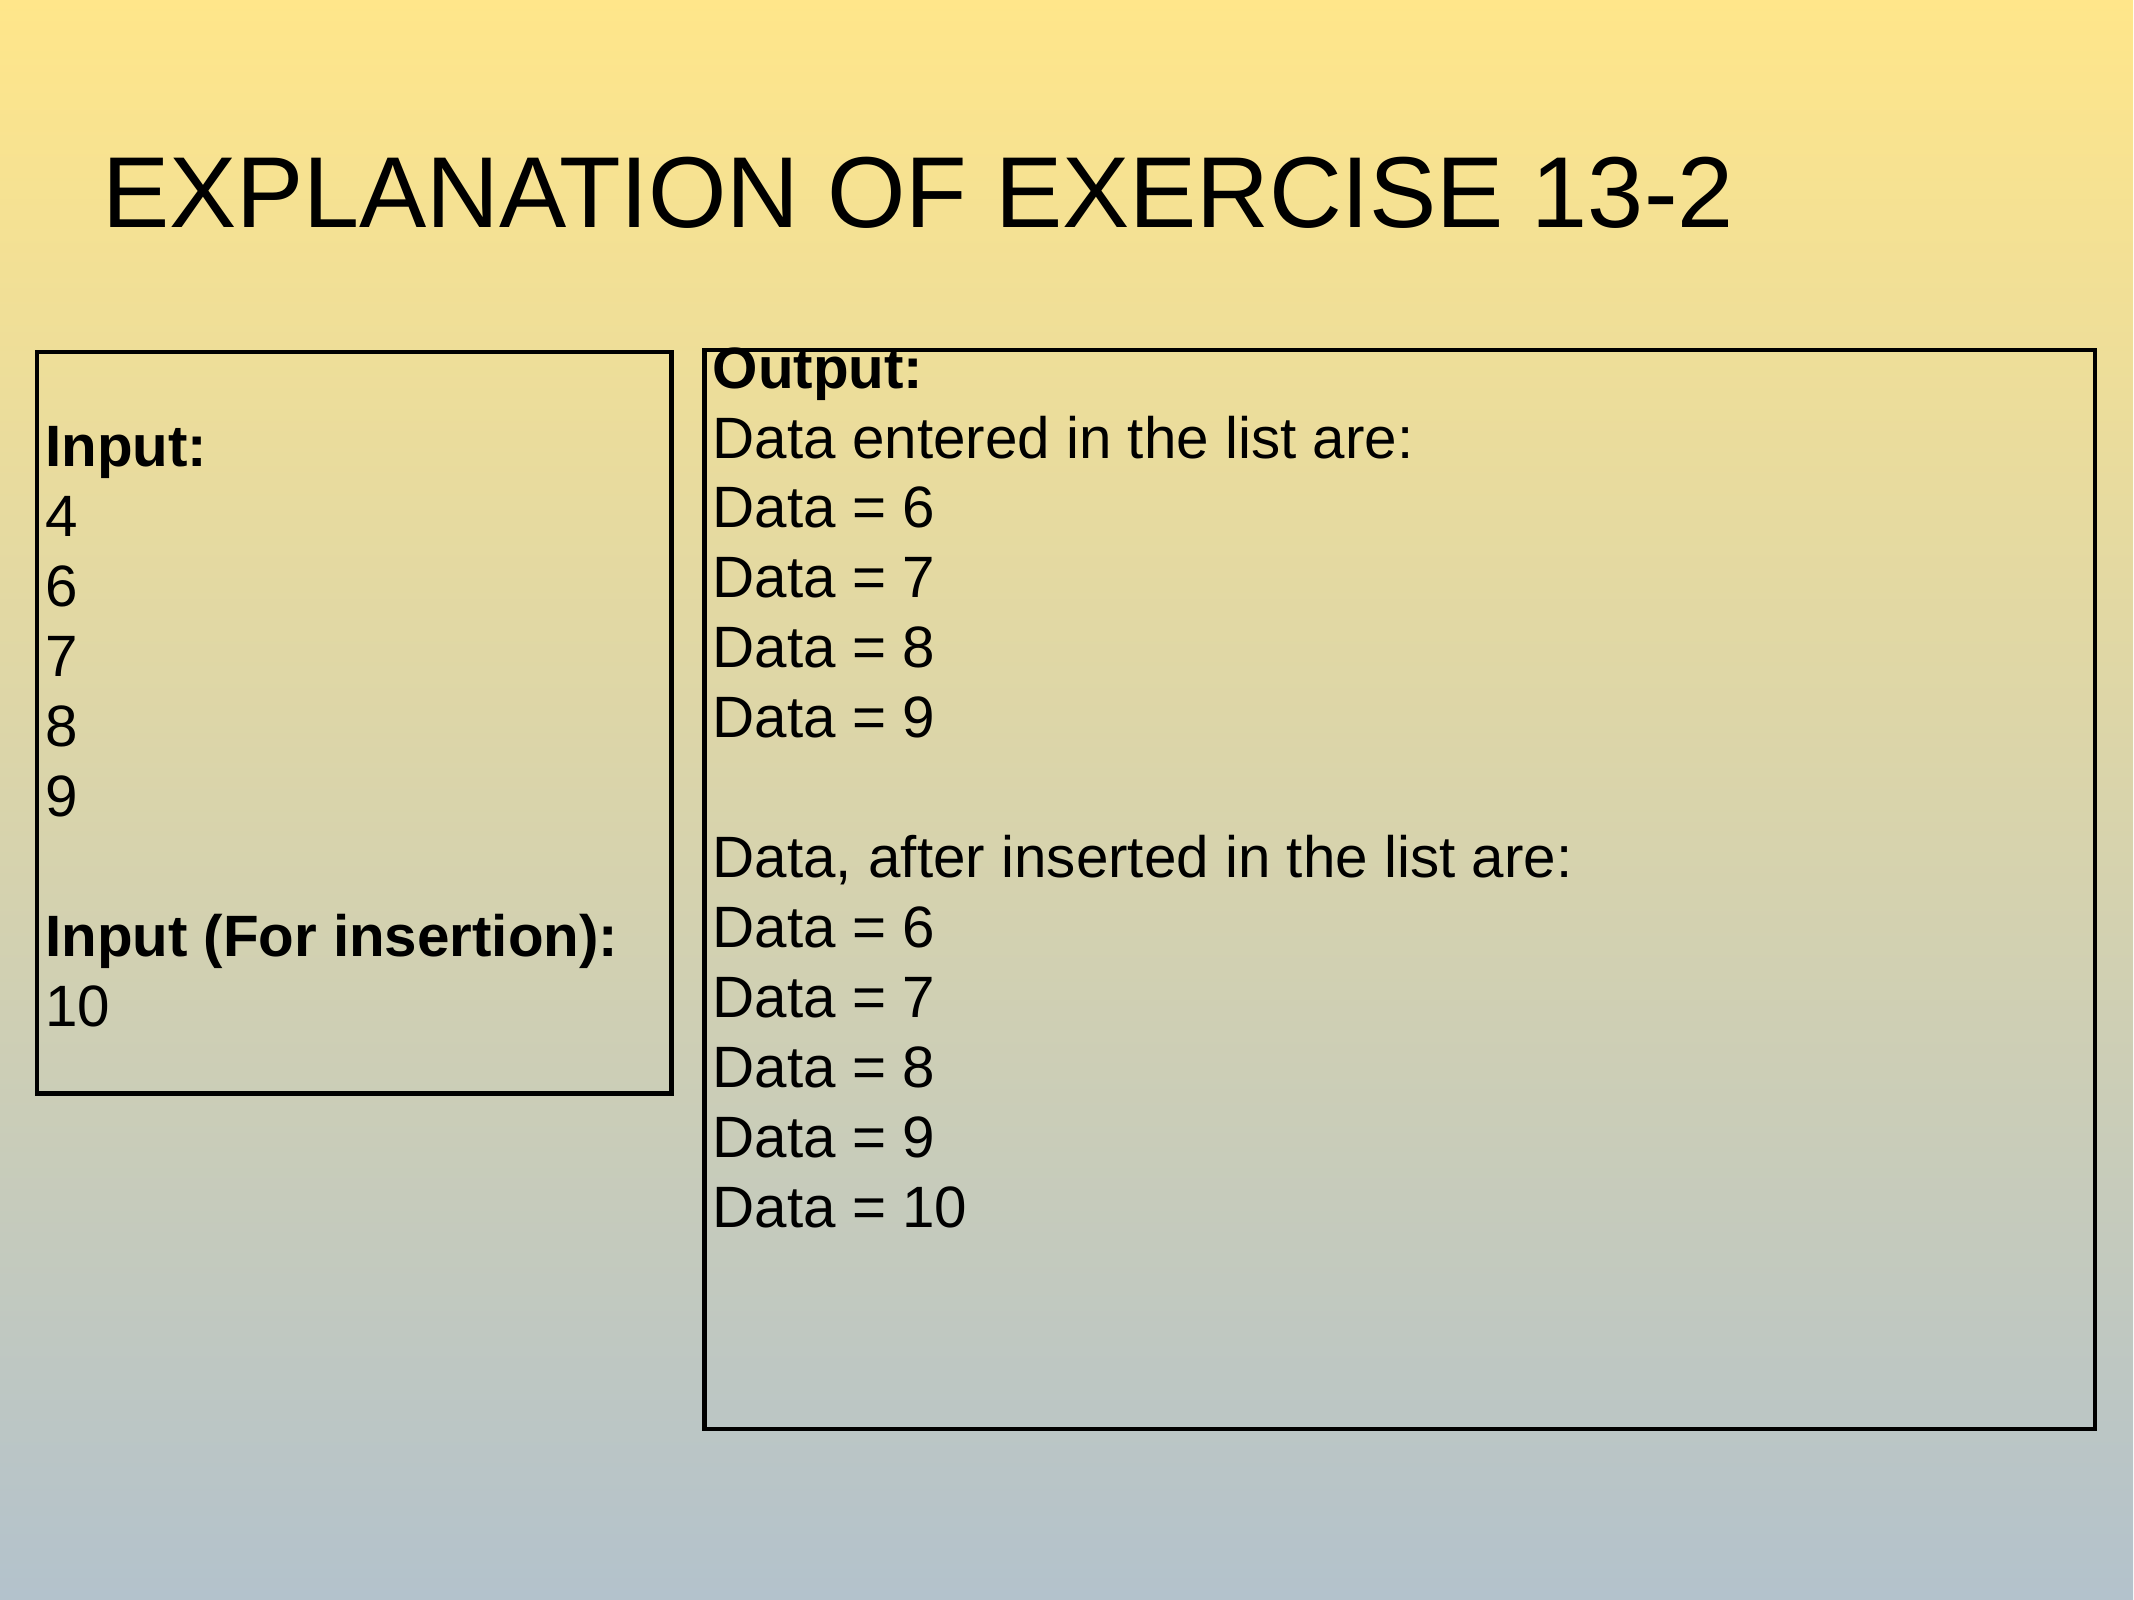

# Explanation of Exercise 13-2

Output:
Data entered in the list are:
Data = 6
Data = 7
Data = 8
Data = 9

Data, after inserted in the list are:
Data = 6
Data = 7
Data = 8
Data = 9
Data = 10

Input:
4
6
7
8
9

Input (For insertion):
10
7